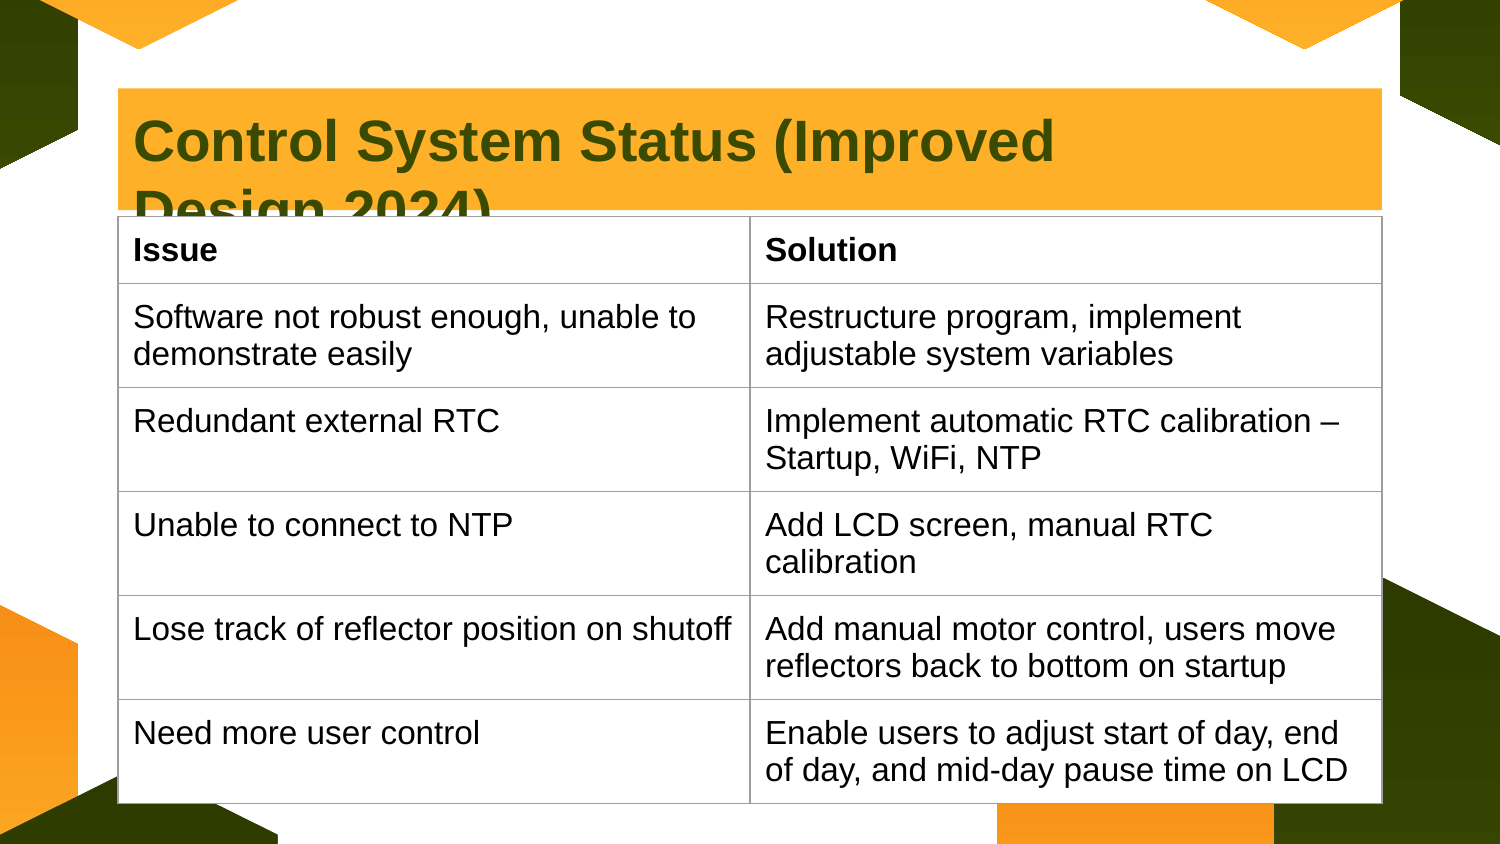

# Control System Status (Improved Design,2024)

| Issue | Solution |
| --- | --- |
| Software not robust enough, unable to demonstrate easily | Restructure program, implement adjustable system variables |
| Redundant external RTC | Implement automatic RTC calibration – Startup, WiFi, NTP |
| Unable to connect to NTP | Add LCD screen, manual RTC calibration |
| Lose track of reflector position on shutoff | Add manual motor control, users move reflectors back to bottom on startup |
| Need more user control | Enable users to adjust start of day, end of day, and mid-day pause time on LCD |